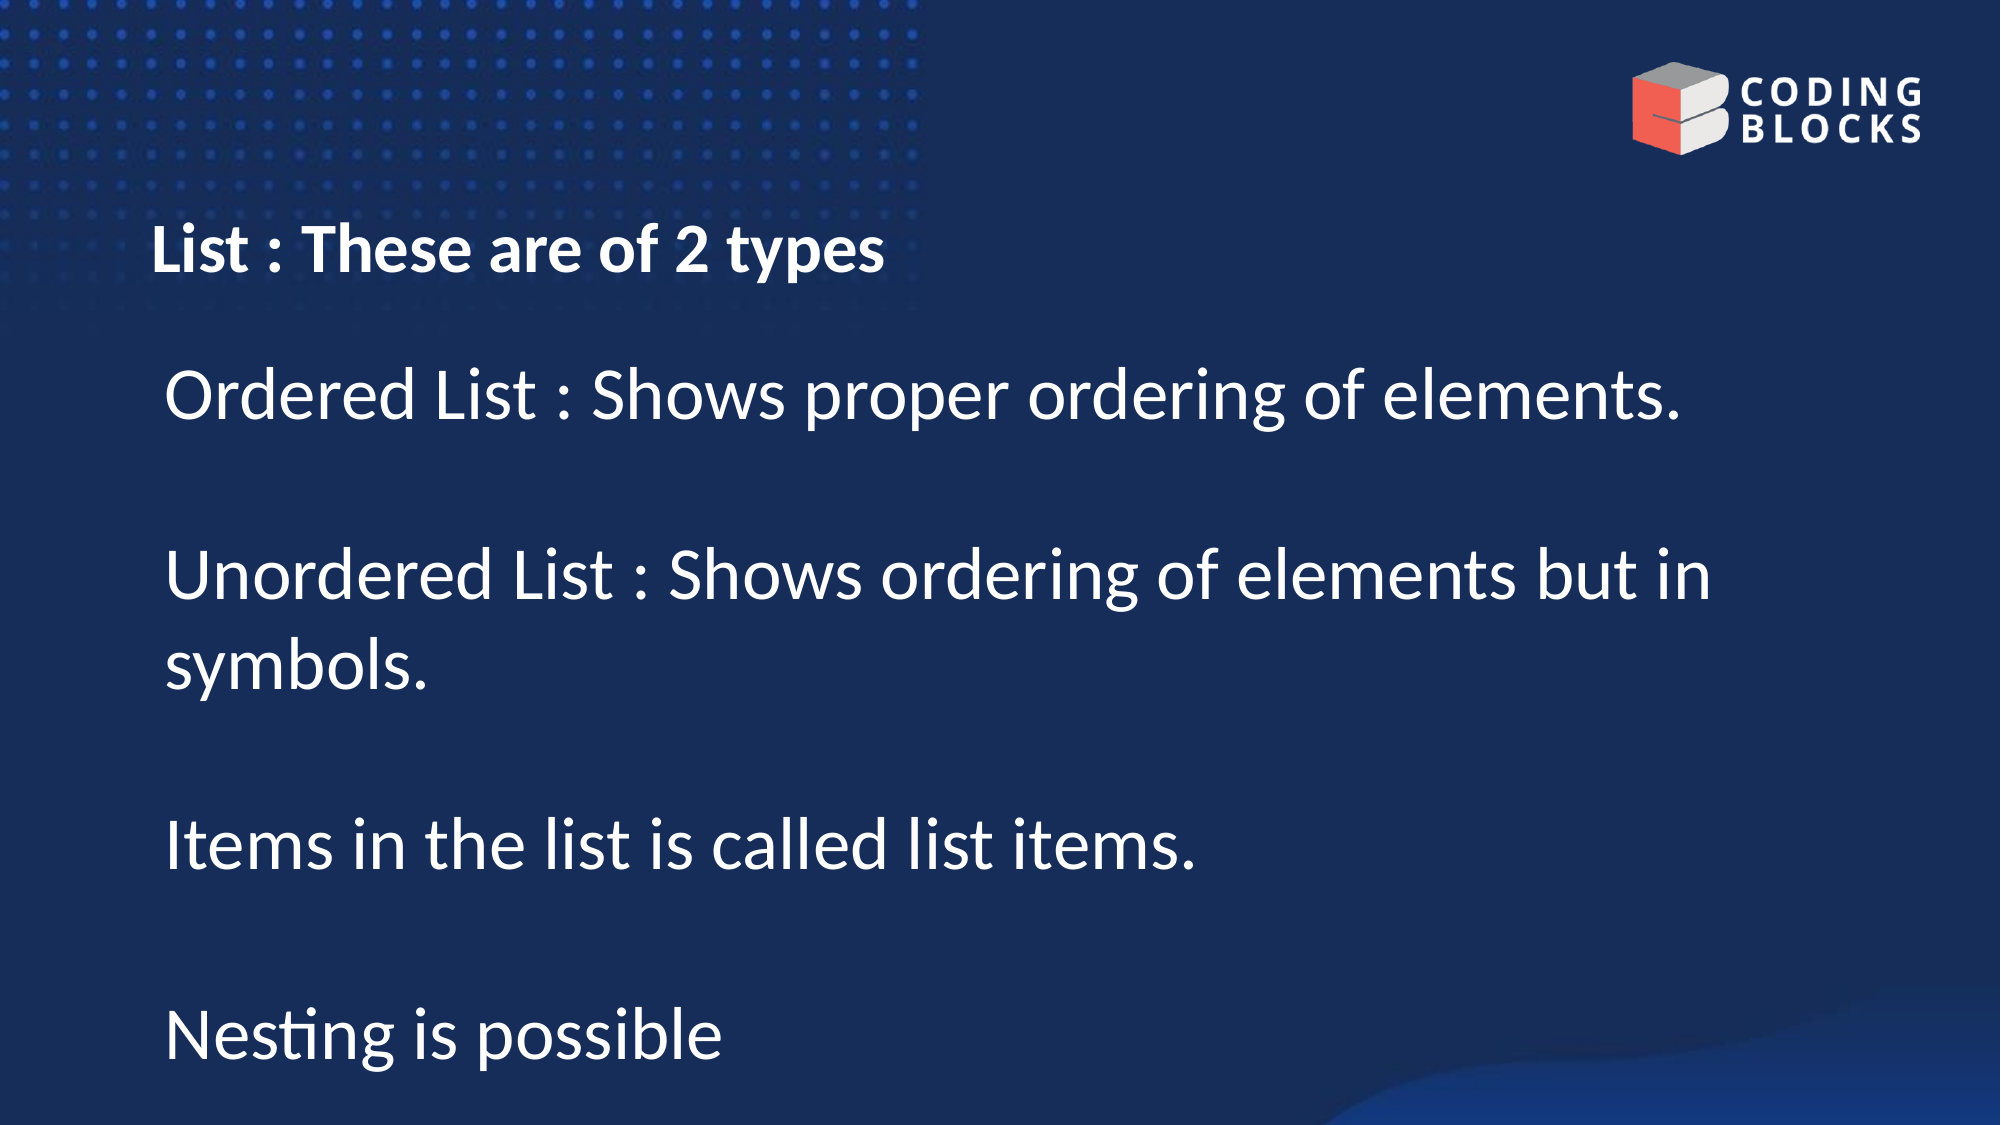

List : These are of 2 types
Ordered List : Shows proper ordering of elements.

Unordered List : Shows ordering of elements but in symbols.

Items in the list is called list items.

Nesting is possible